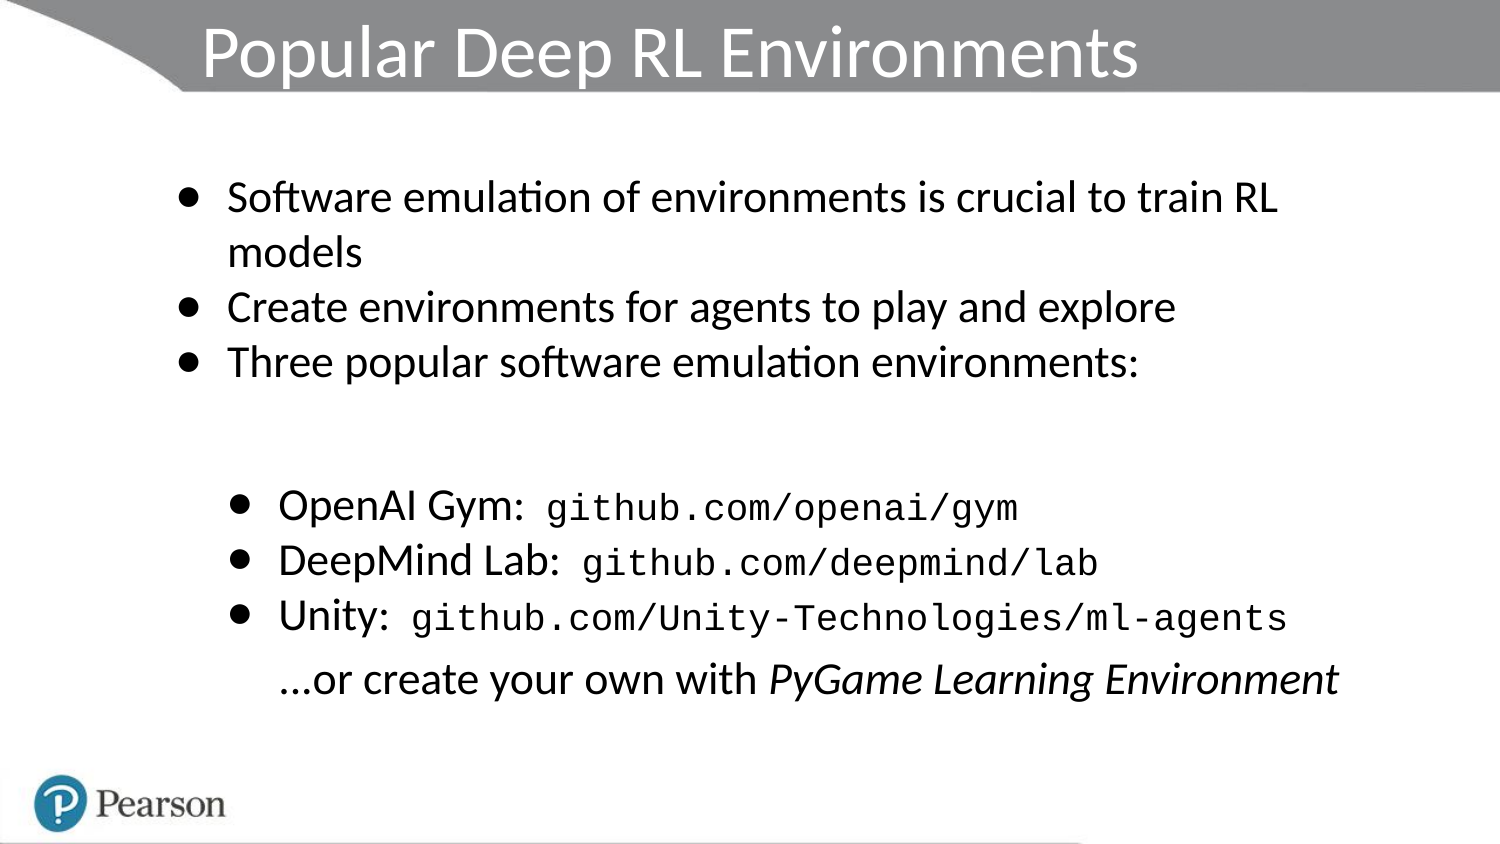

Popular Deep RL Environments
Software emulation of environments is crucial to train RL models
Create environments for agents to play and explore
Three popular software emulation environments:
OpenAI Gym:  github.com/openai/gym
DeepMind Lab:  github.com/deepmind/lab
Unity:  github.com/Unity-Technologies/ml-agents
...or create your own with PyGame Learning Environment